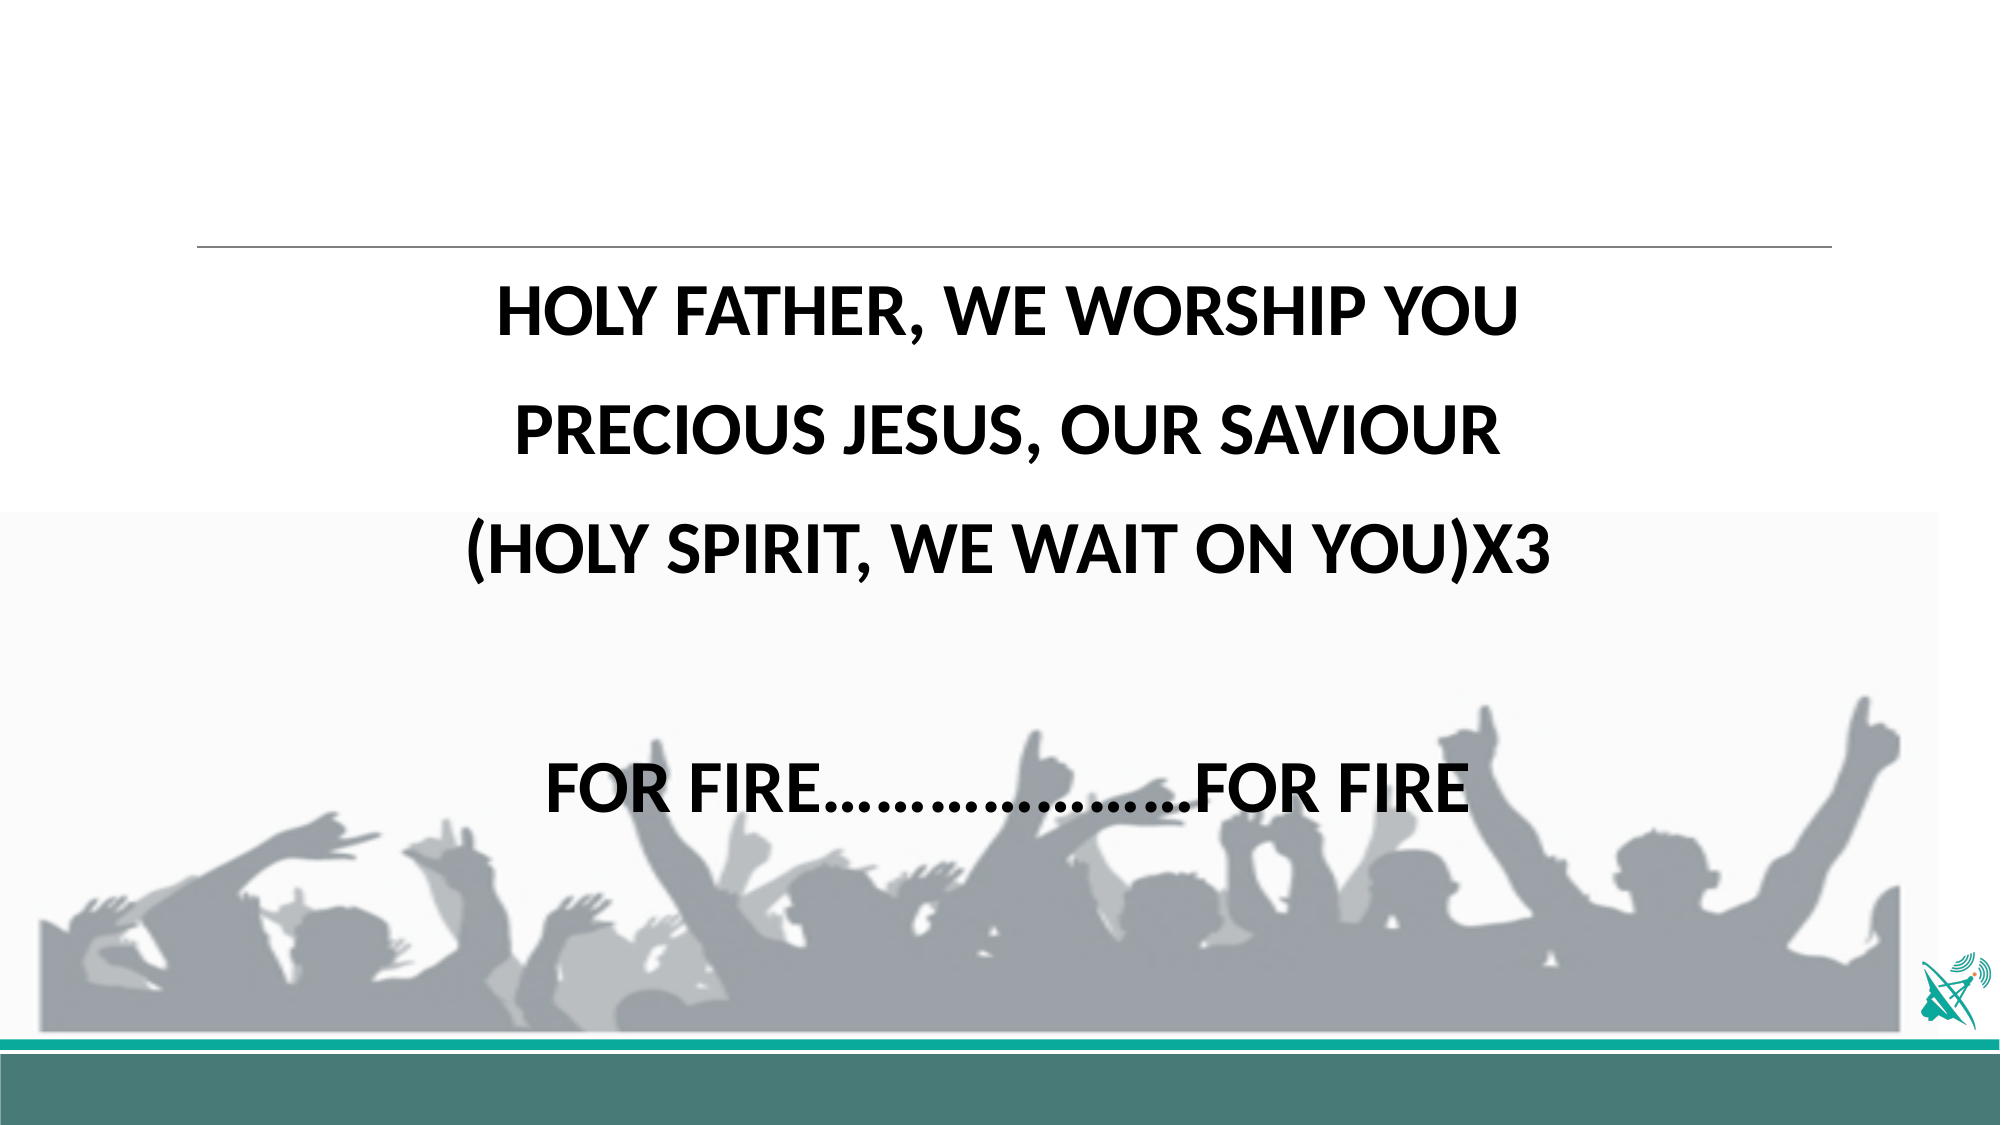

HOLY FATHER, WE WORSHIP YOU
PRECIOUS JESUS, OUR SAVIOUR
(HOLY SPIRIT, WE WAIT ON YOU)X3

FOR FIRE…………………FOR FIRE